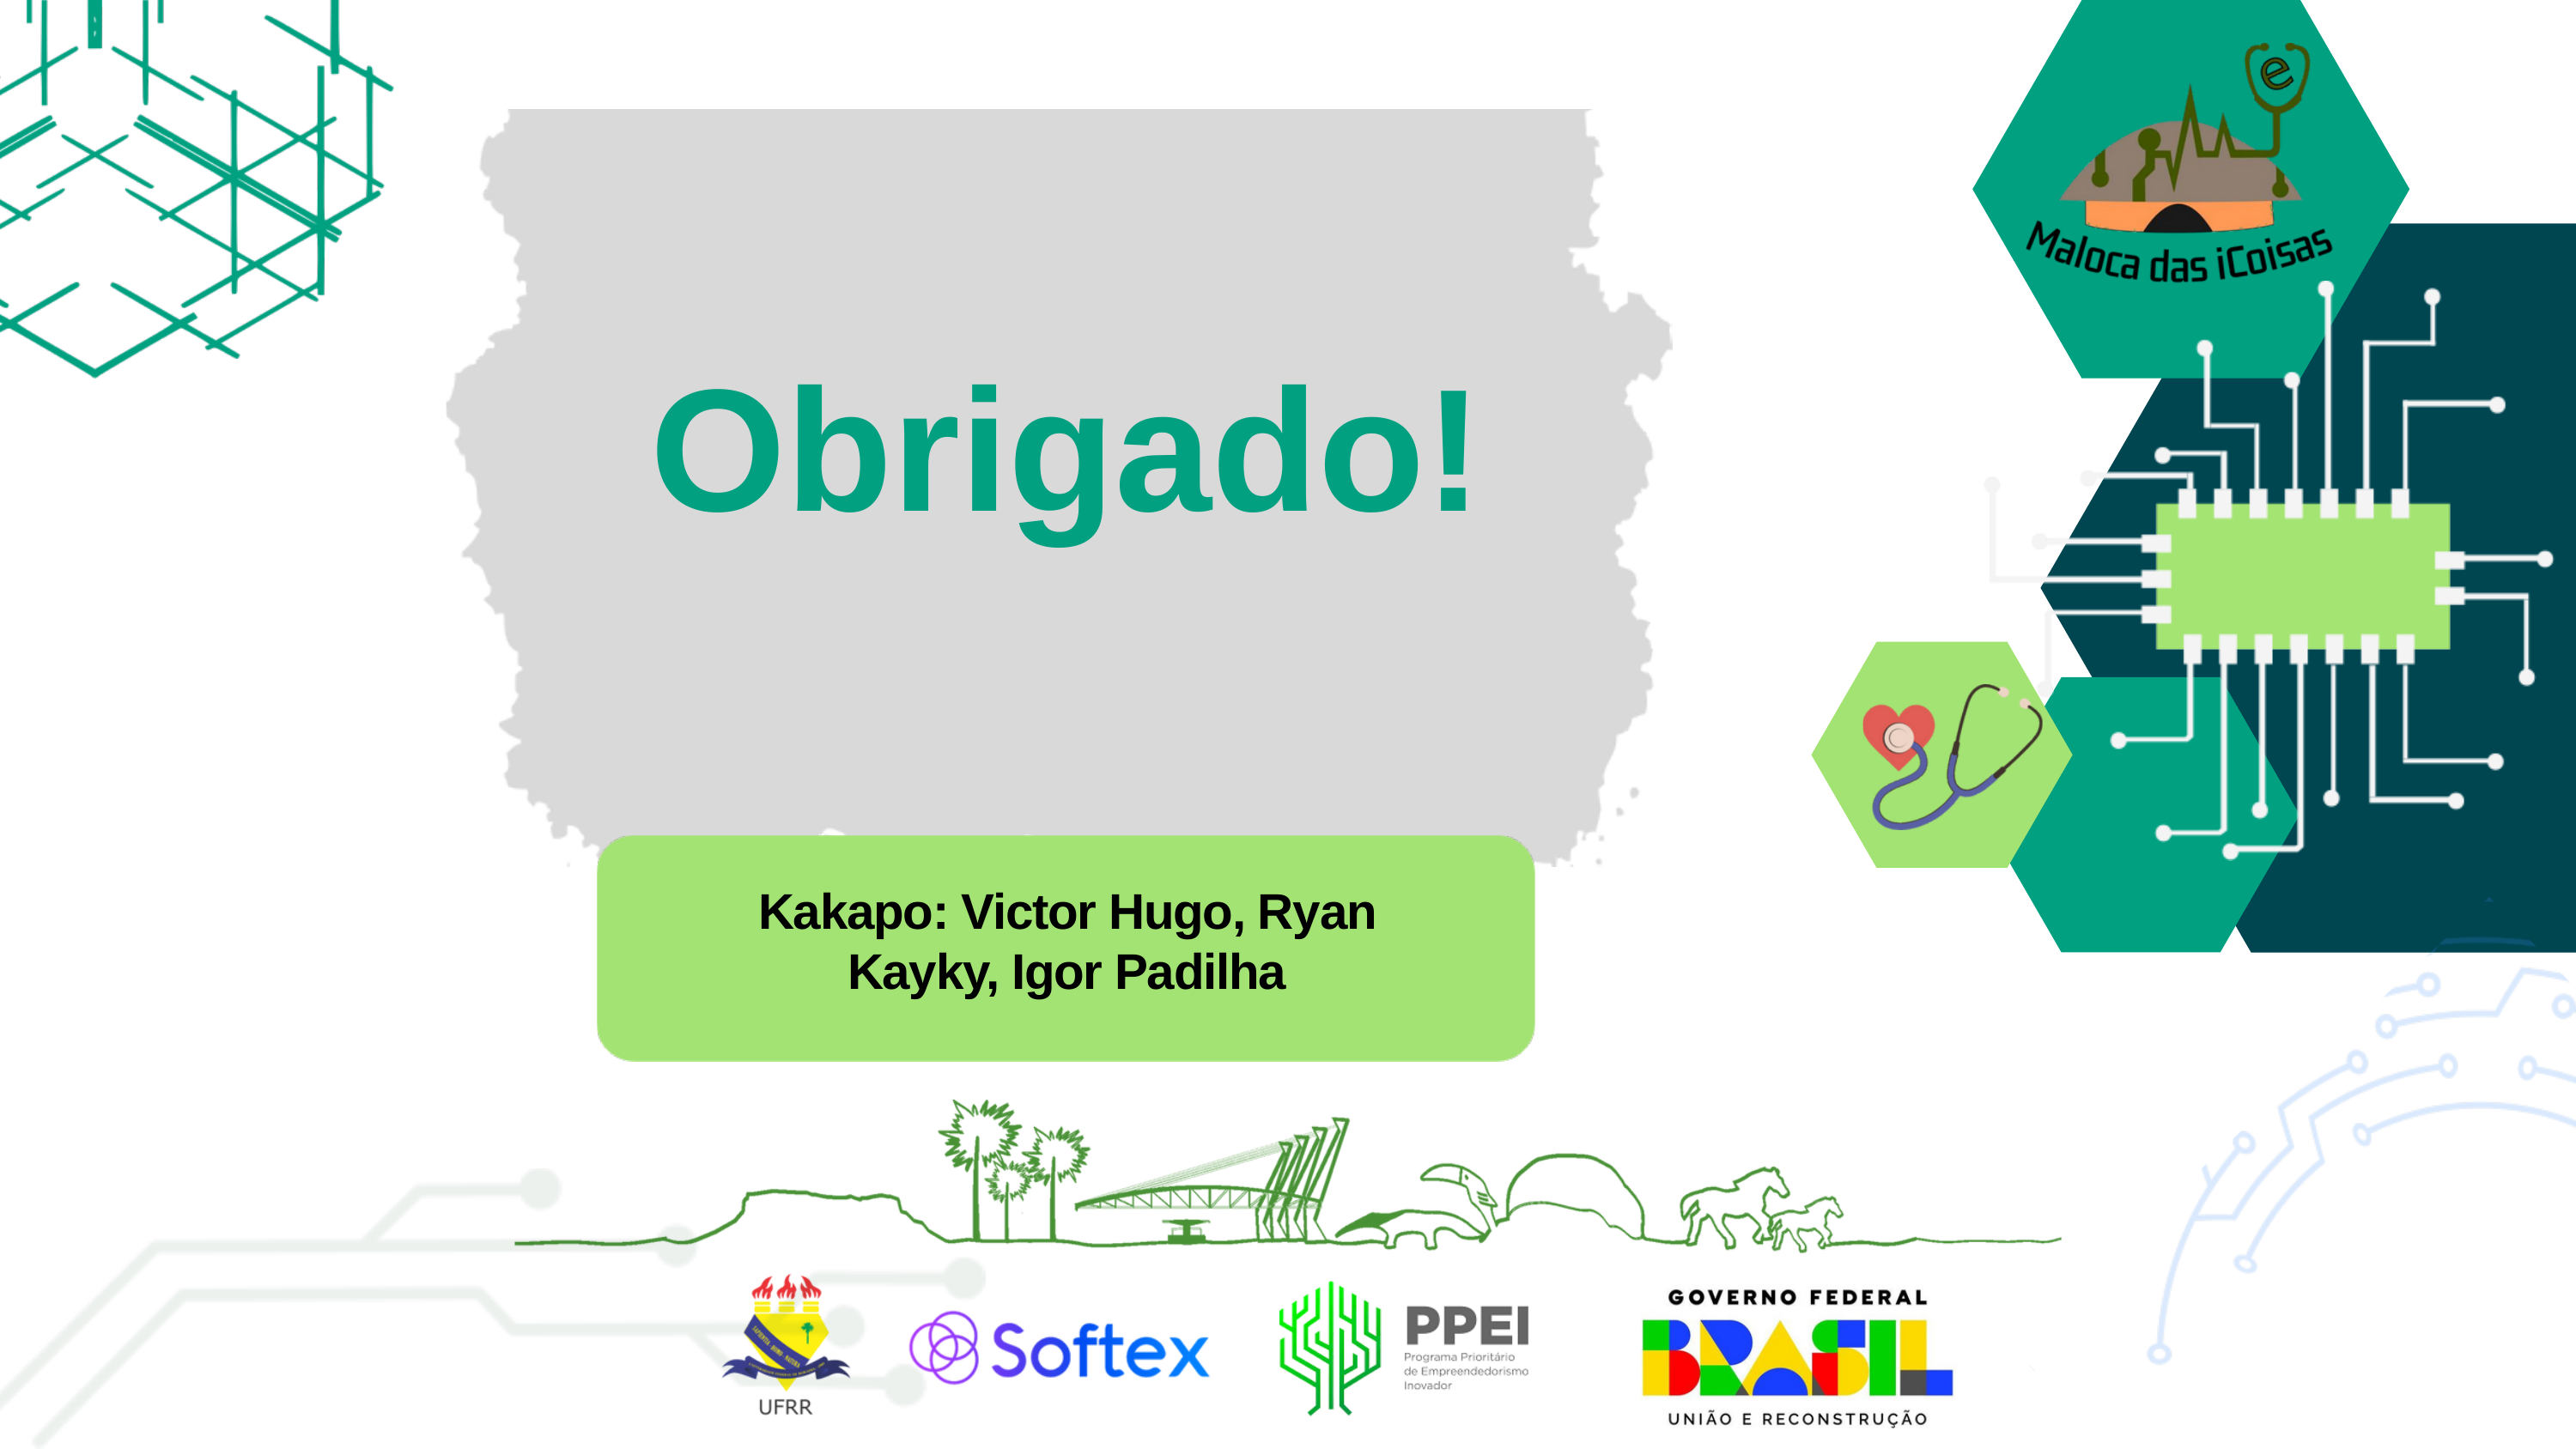

Obrigado!

Kakapo: Victor Hugo, Ryan Kayky, Igor Padilha